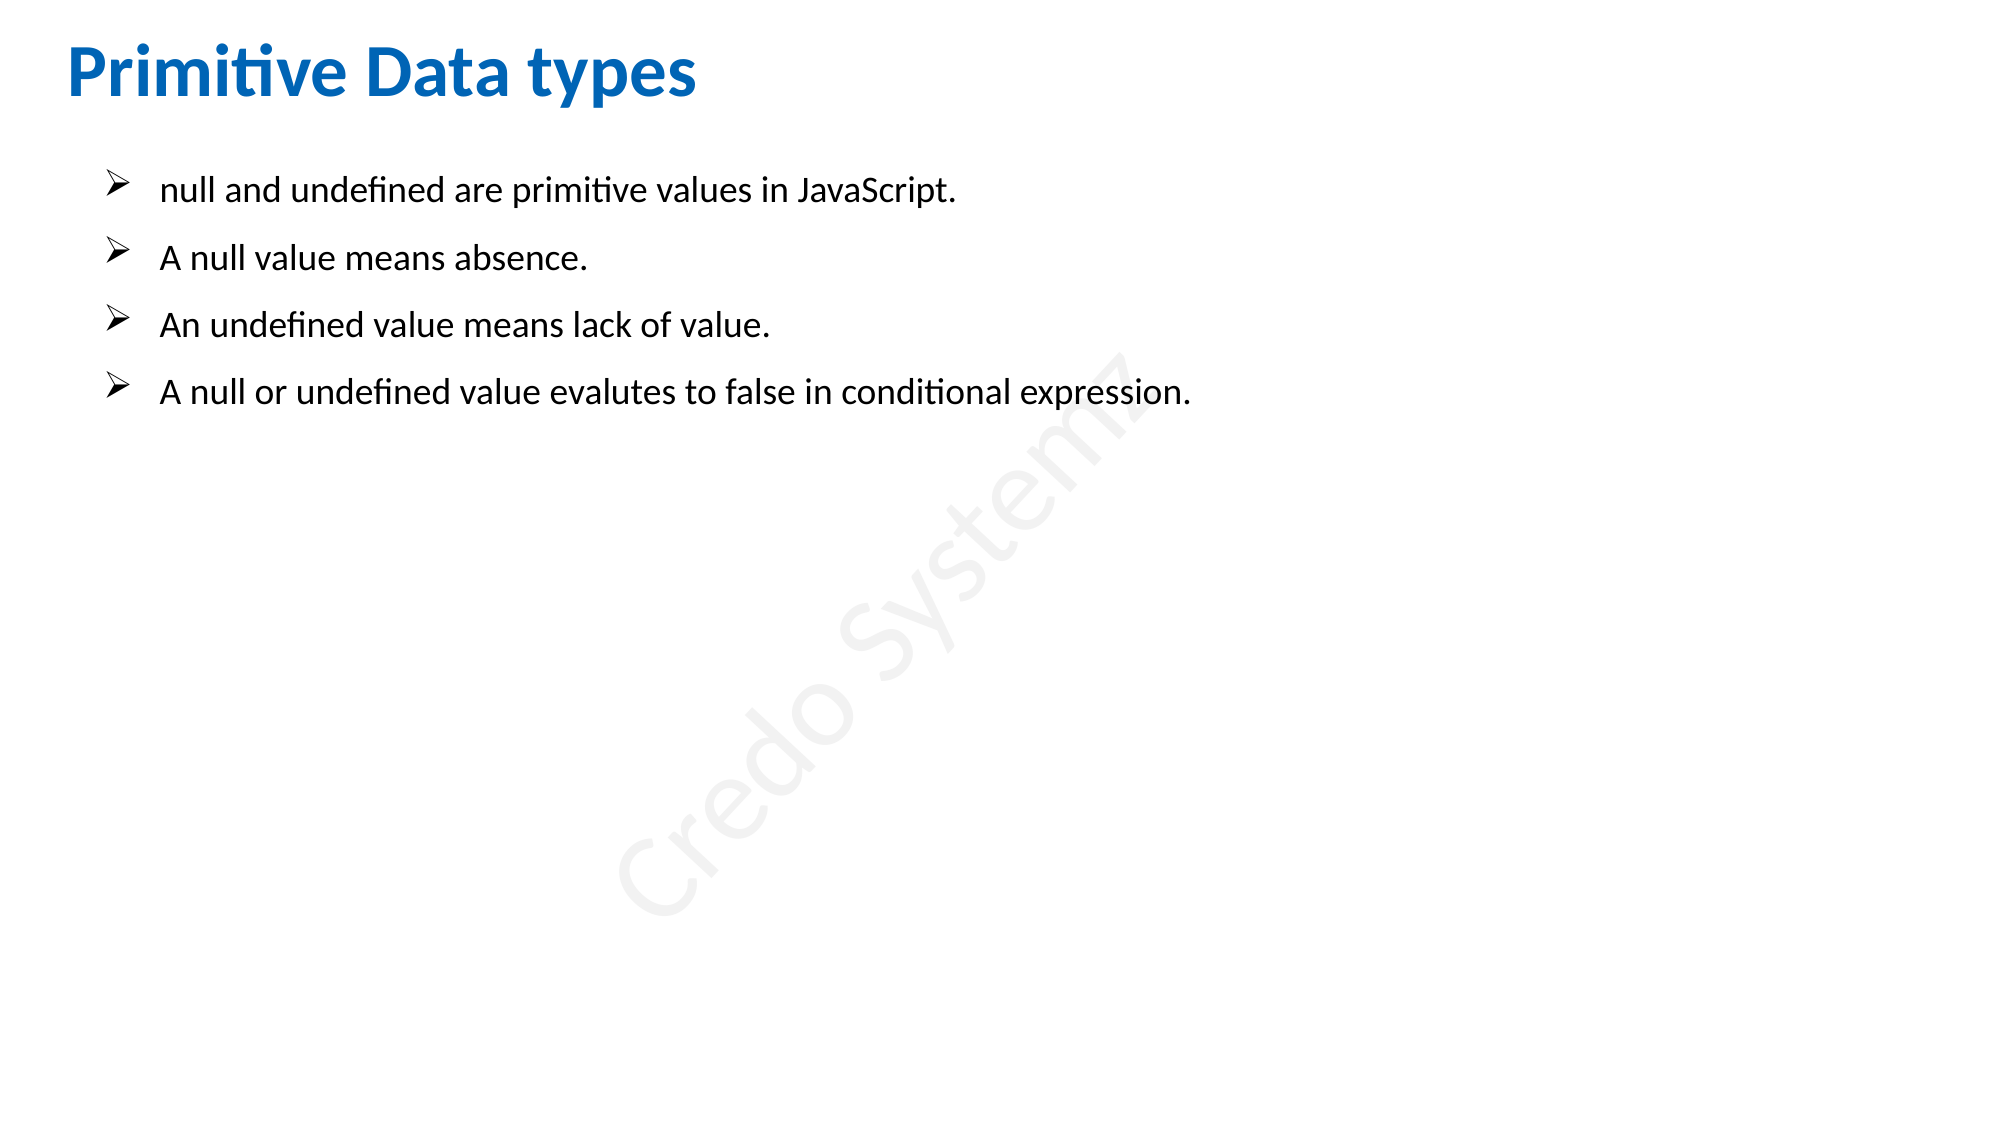

Primitive Data types
null and undefined are primitive values in JavaScript.
A null value means absence.
An undefined value means lack of value.
A null or undefined value evalutes to false in conditional expression.